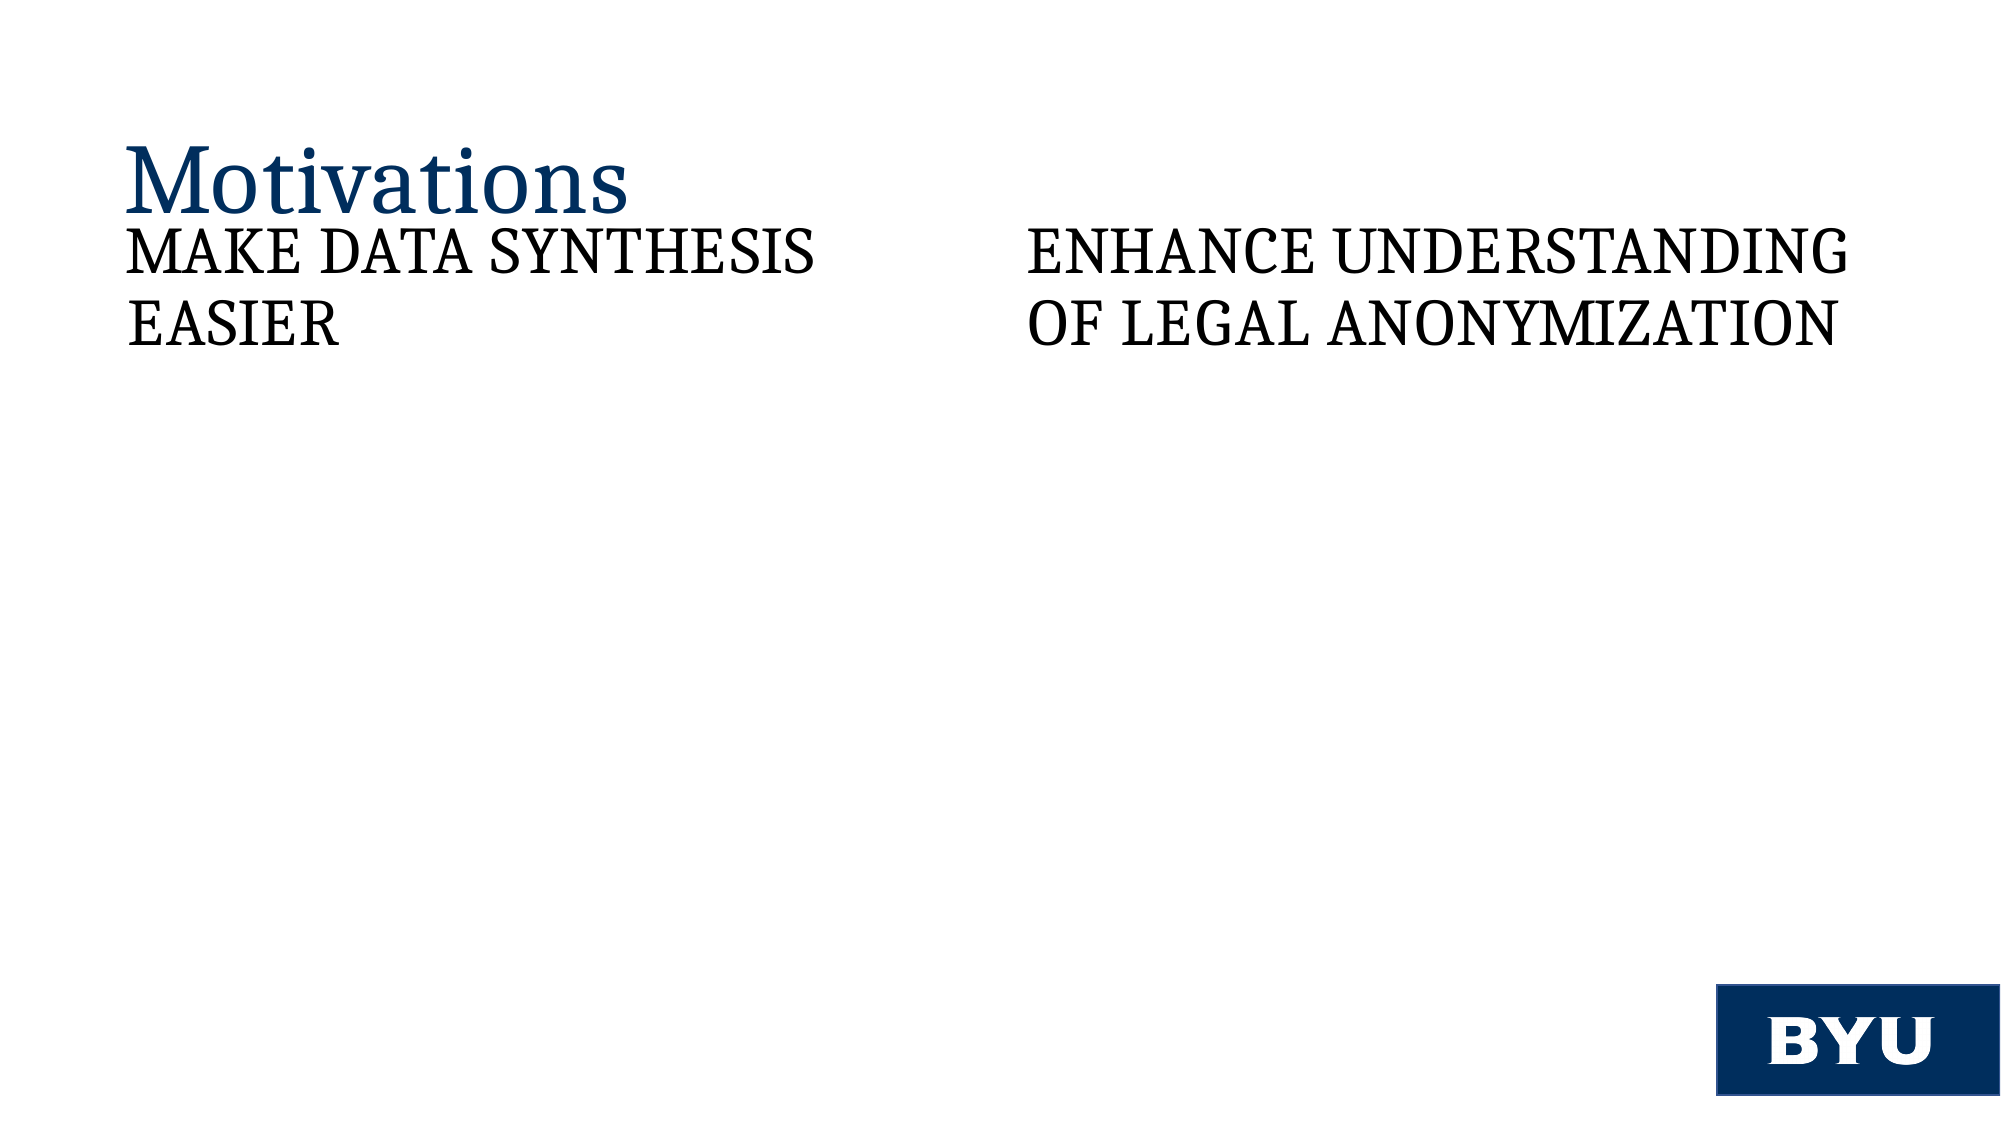

# Motivations
Make Data Synthesis Easier
Enhance Understanding of Legal Anonymization